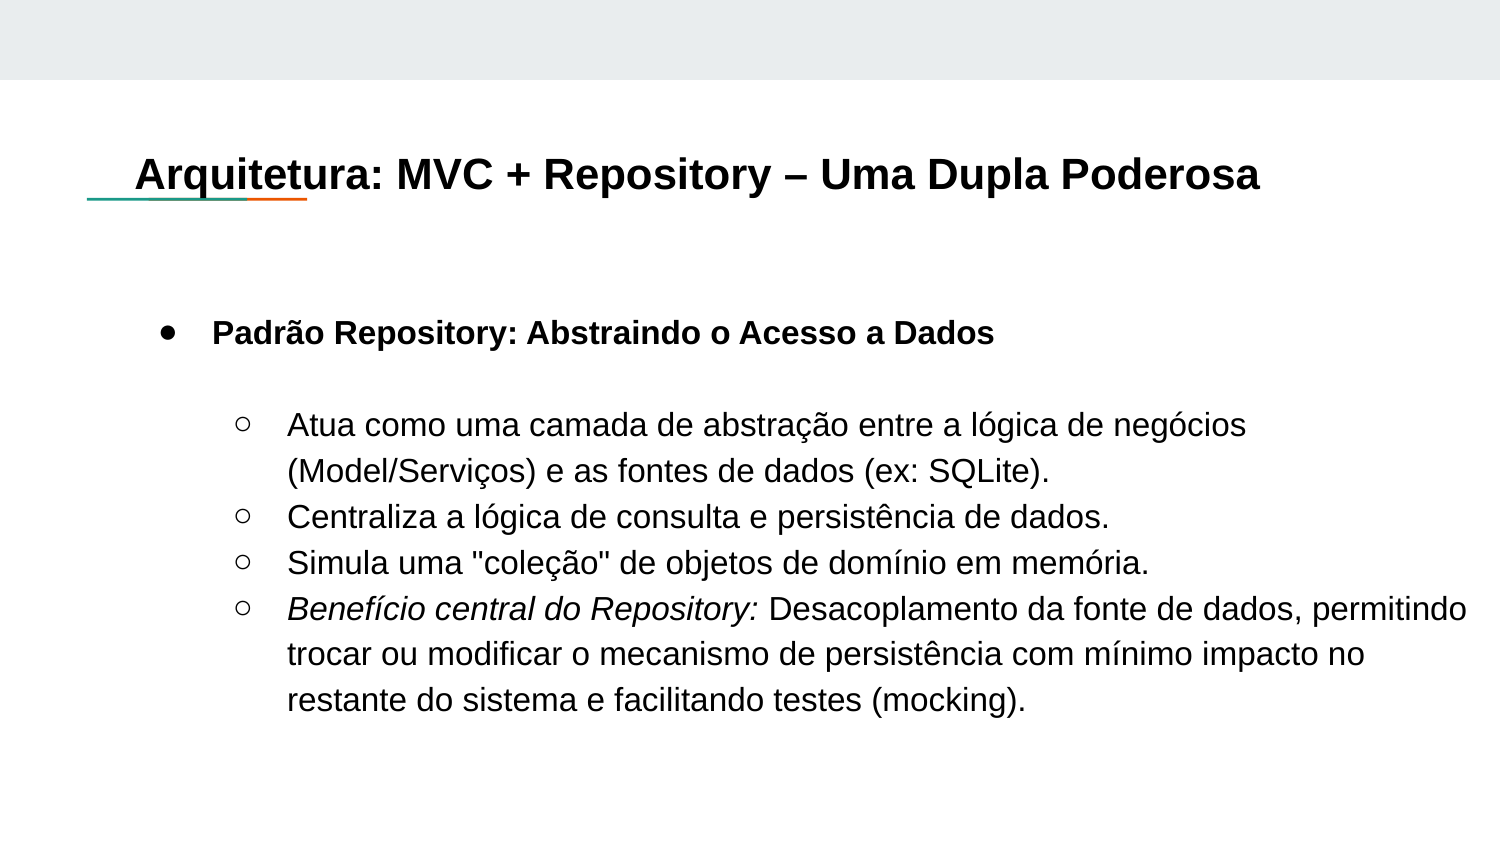

# Arquitetura: MVC + Repository – Uma Dupla Poderosa

Padrão Repository: Abstraindo o Acesso a Dados
Atua como uma camada de abstração entre a lógica de negócios (Model/Serviços) e as fontes de dados (ex: SQLite).
Centraliza a lógica de consulta e persistência de dados.
Simula uma "coleção" de objetos de domínio em memória.
Benefício central do Repository: Desacoplamento da fonte de dados, permitindo trocar ou modificar o mecanismo de persistência com mínimo impacto no restante do sistema e facilitando testes (mocking).